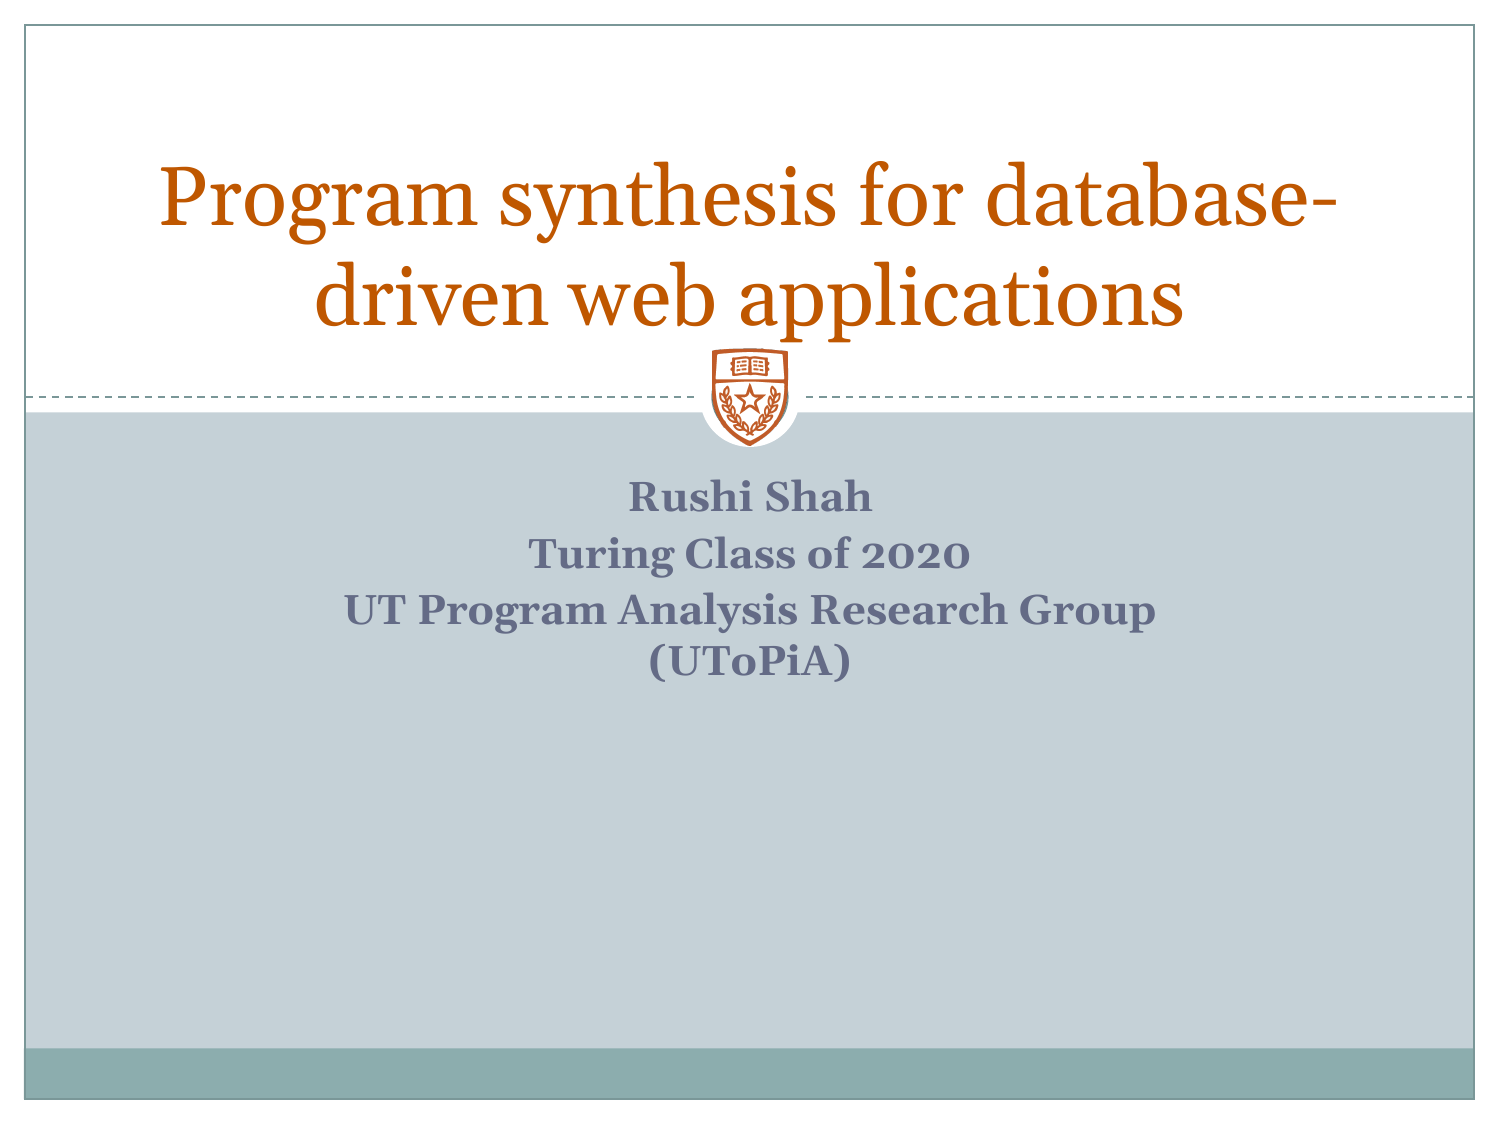

# Program synthesis for database-driven web applications
Rushi Shah
Turing Class of 2020
UT Program Analysis Research Group (UToPiA)